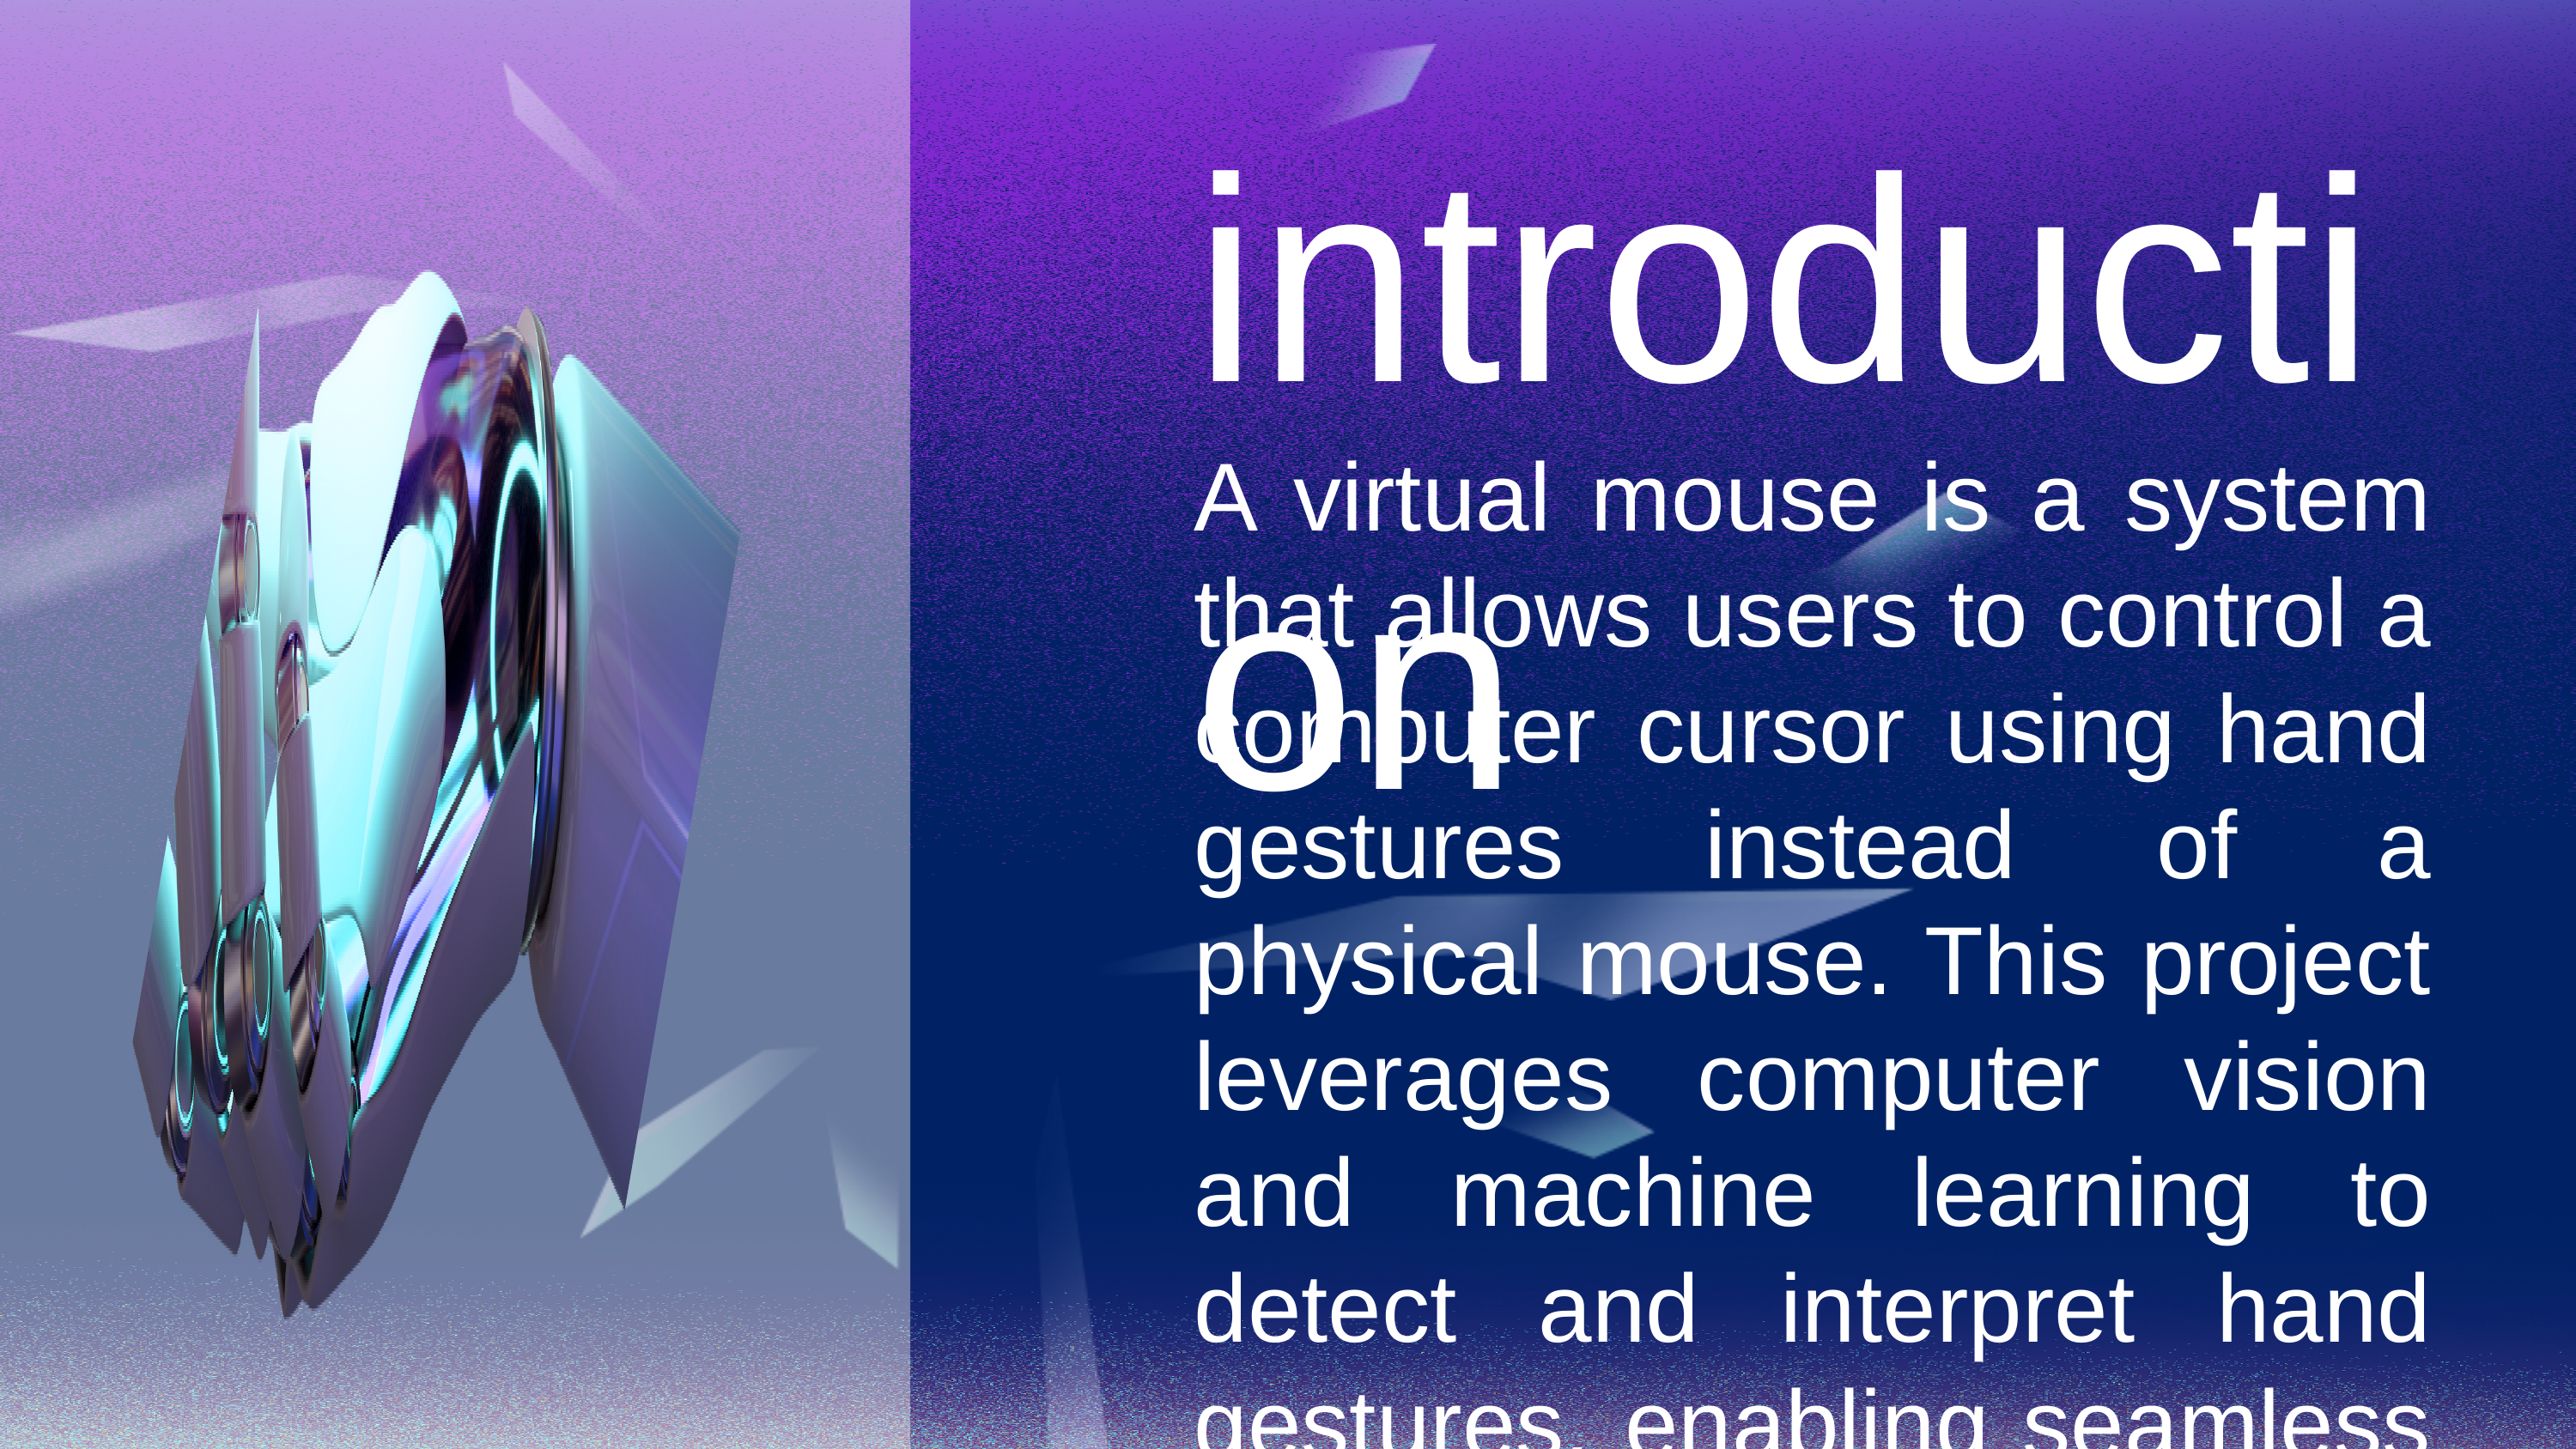

introduction

A virtual mouse is a system that allows users to control a computer cursor using hand gestures instead of a physical mouse. This project leverages computer vision and machine learning to detect and interpret hand gestures, enabling seamless interaction with the computer.